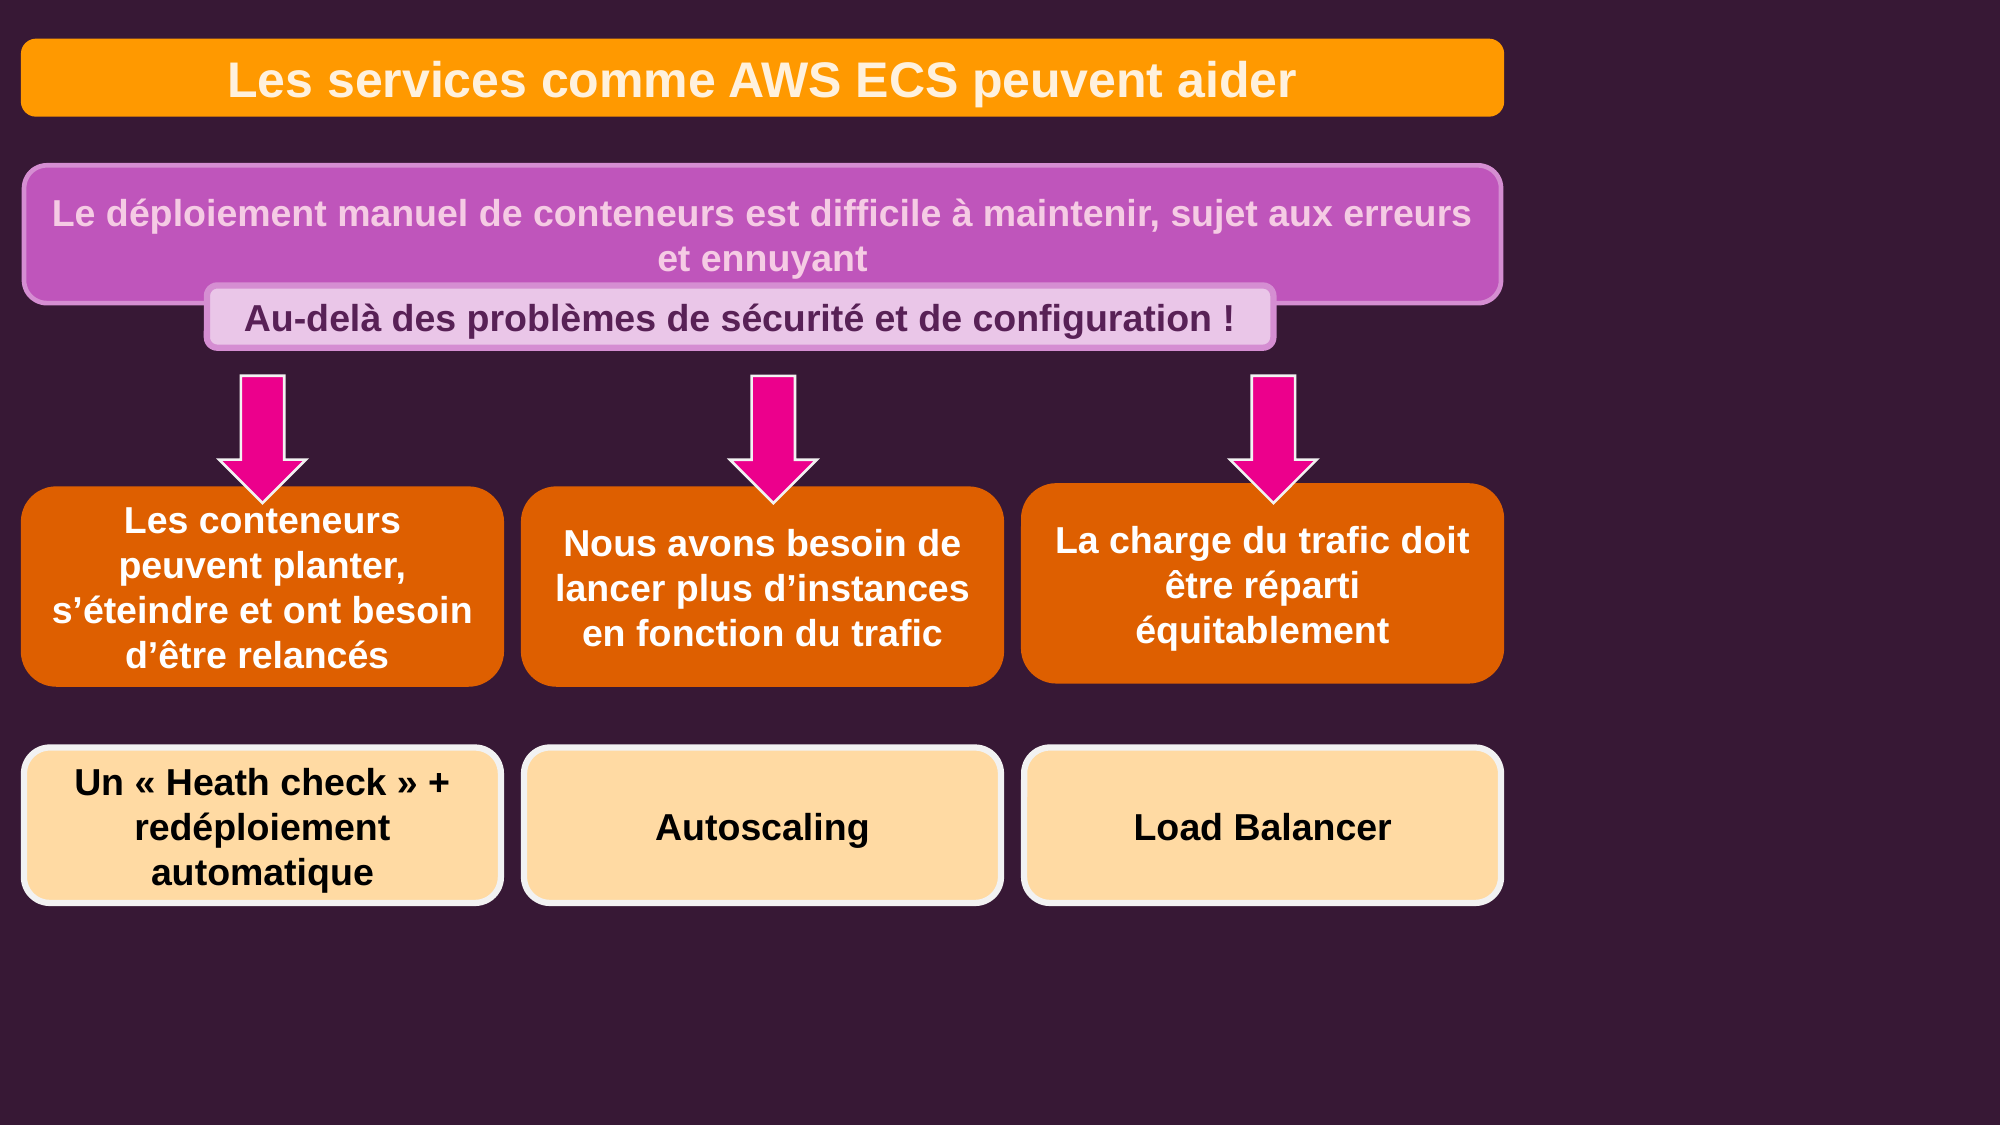

Les services comme AWS ECS peuvent aider
Le déploiement manuel de conteneurs est difficile à maintenir, sujet aux erreurs et ennuyant
Au-delà des problèmes de sécurité et de configuration !

La charge du trafic doit être réparti équitablement
Les conteneurs peuvent planter, s’éteindre et ont besoin d’être relancés
Nous avons besoin de lancer plus d’instances en fonction du trafic
Un « Heath check » + redéploiement automatique
Autoscaling
Load Balancer